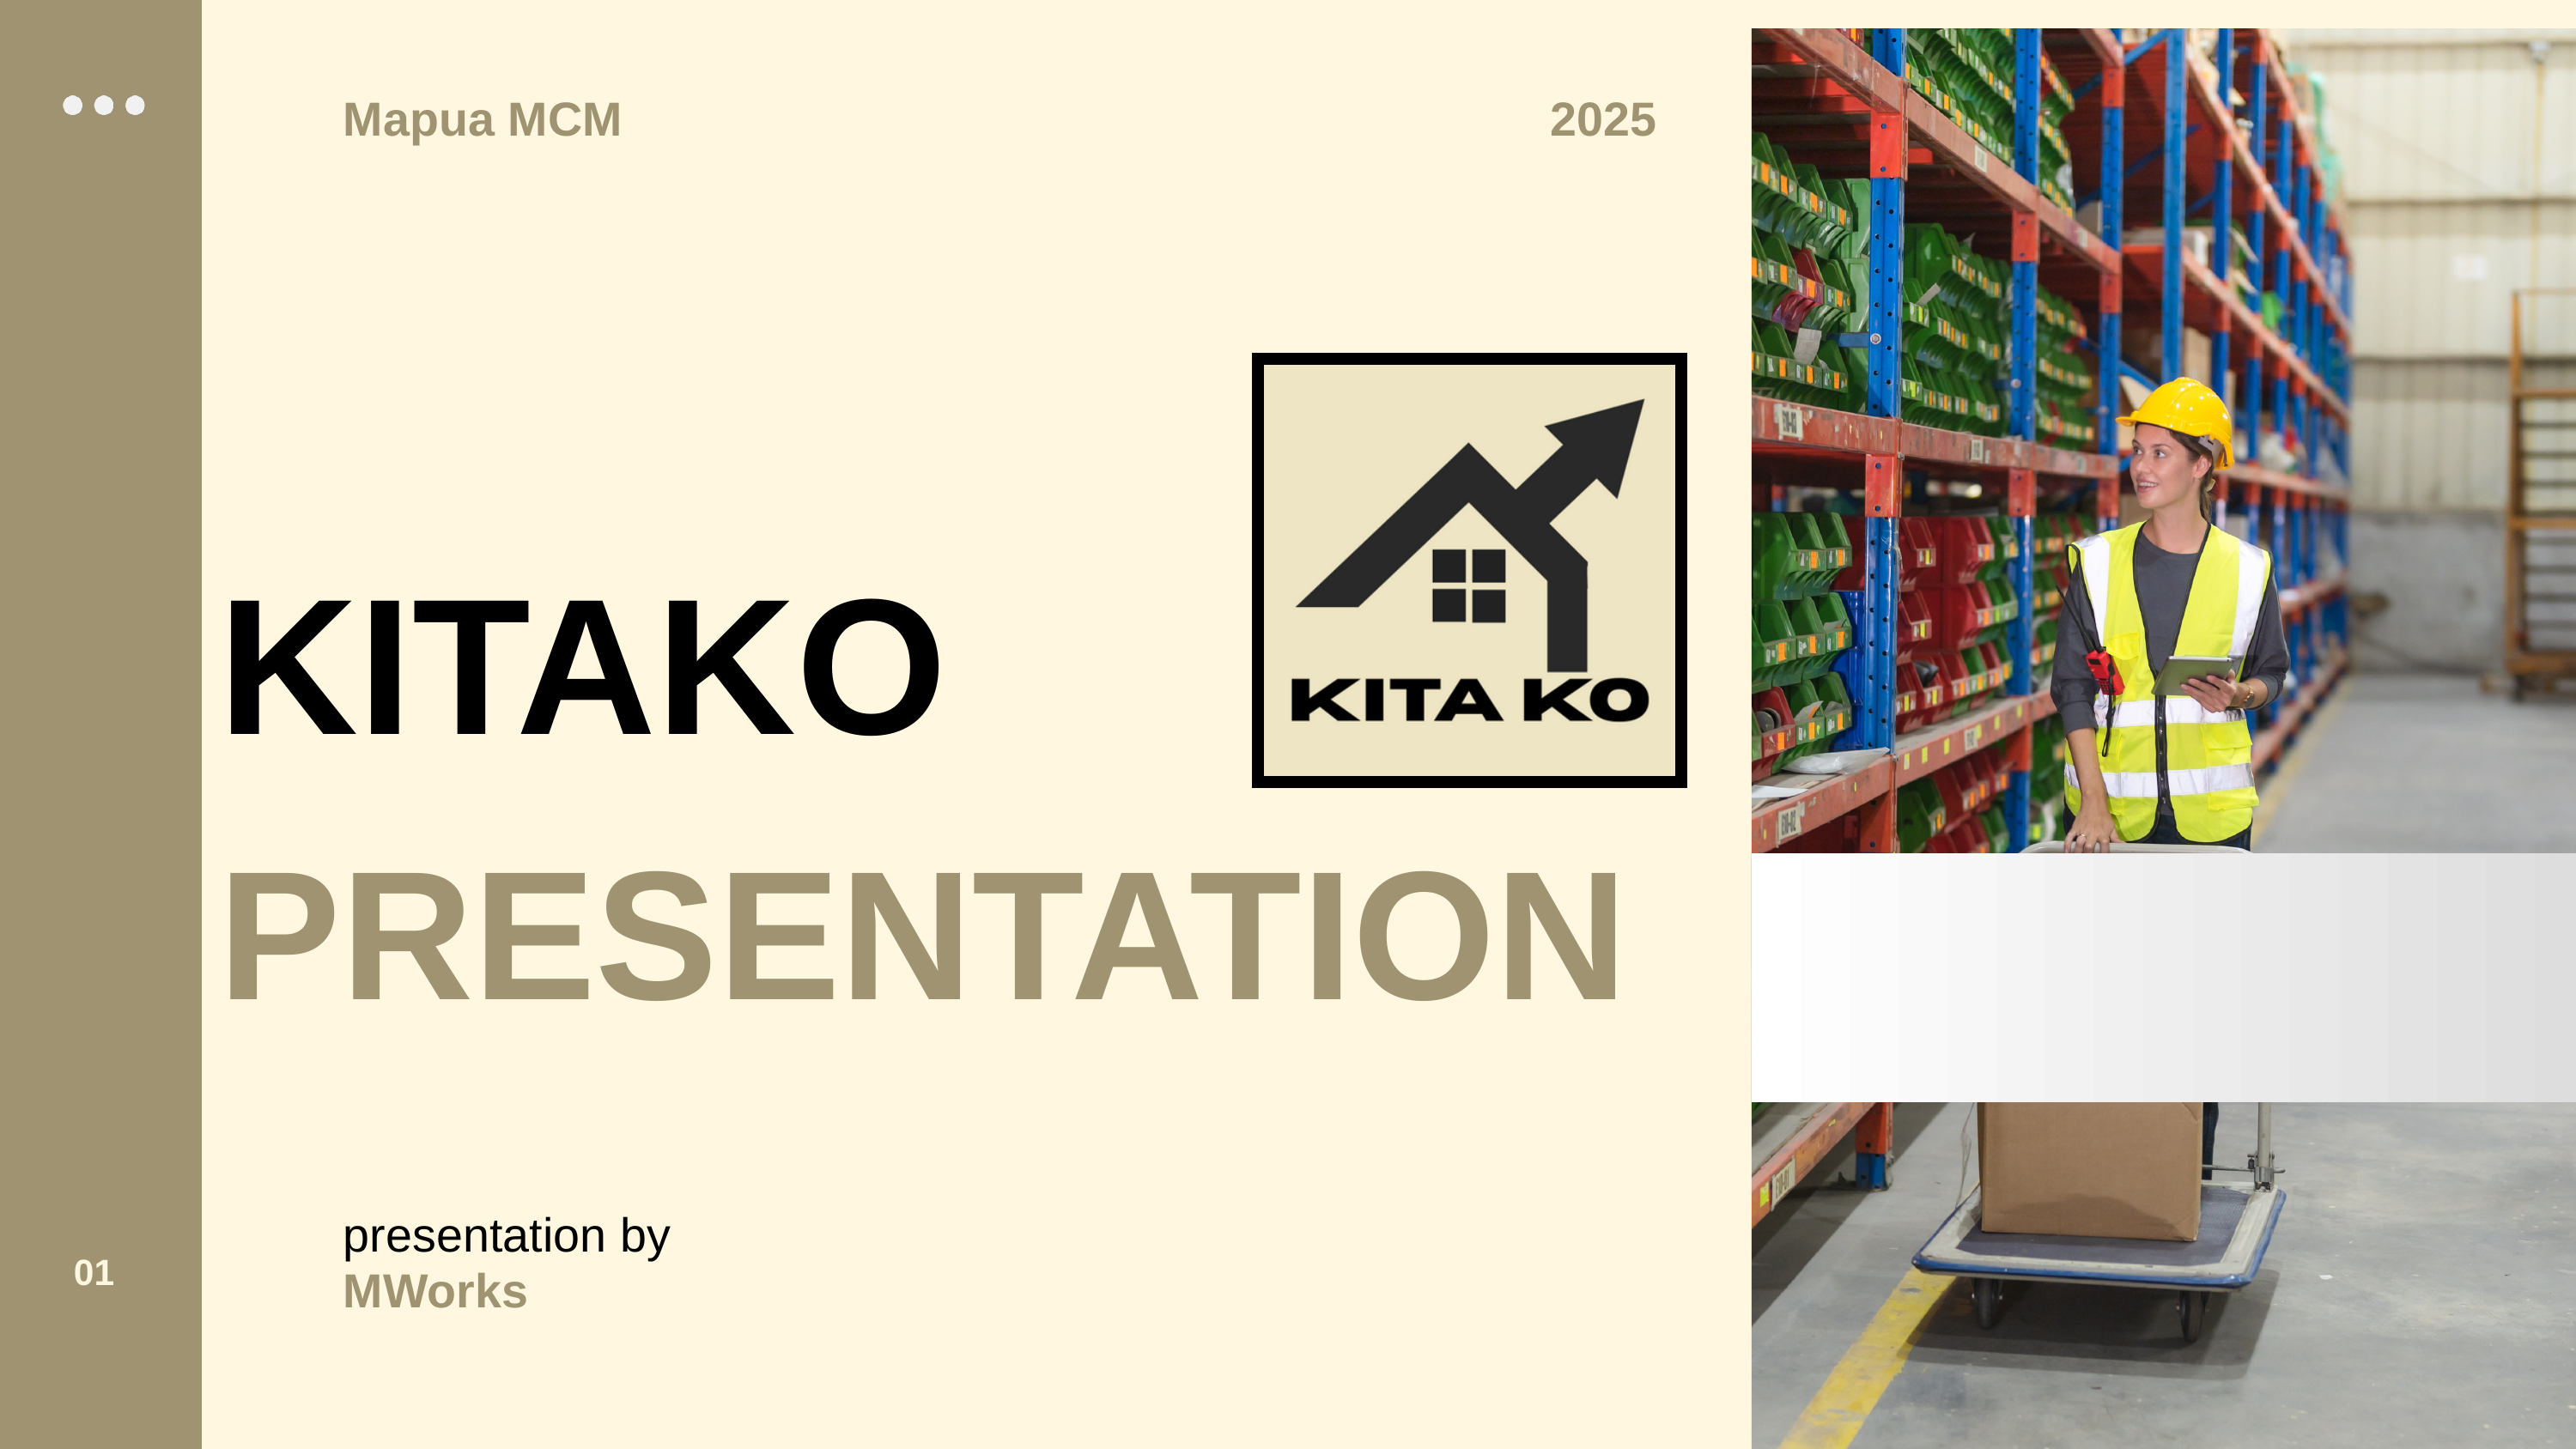

Mapua MCM
2025

KITAKO
PRESENTATION

presentation by
MWorks
01